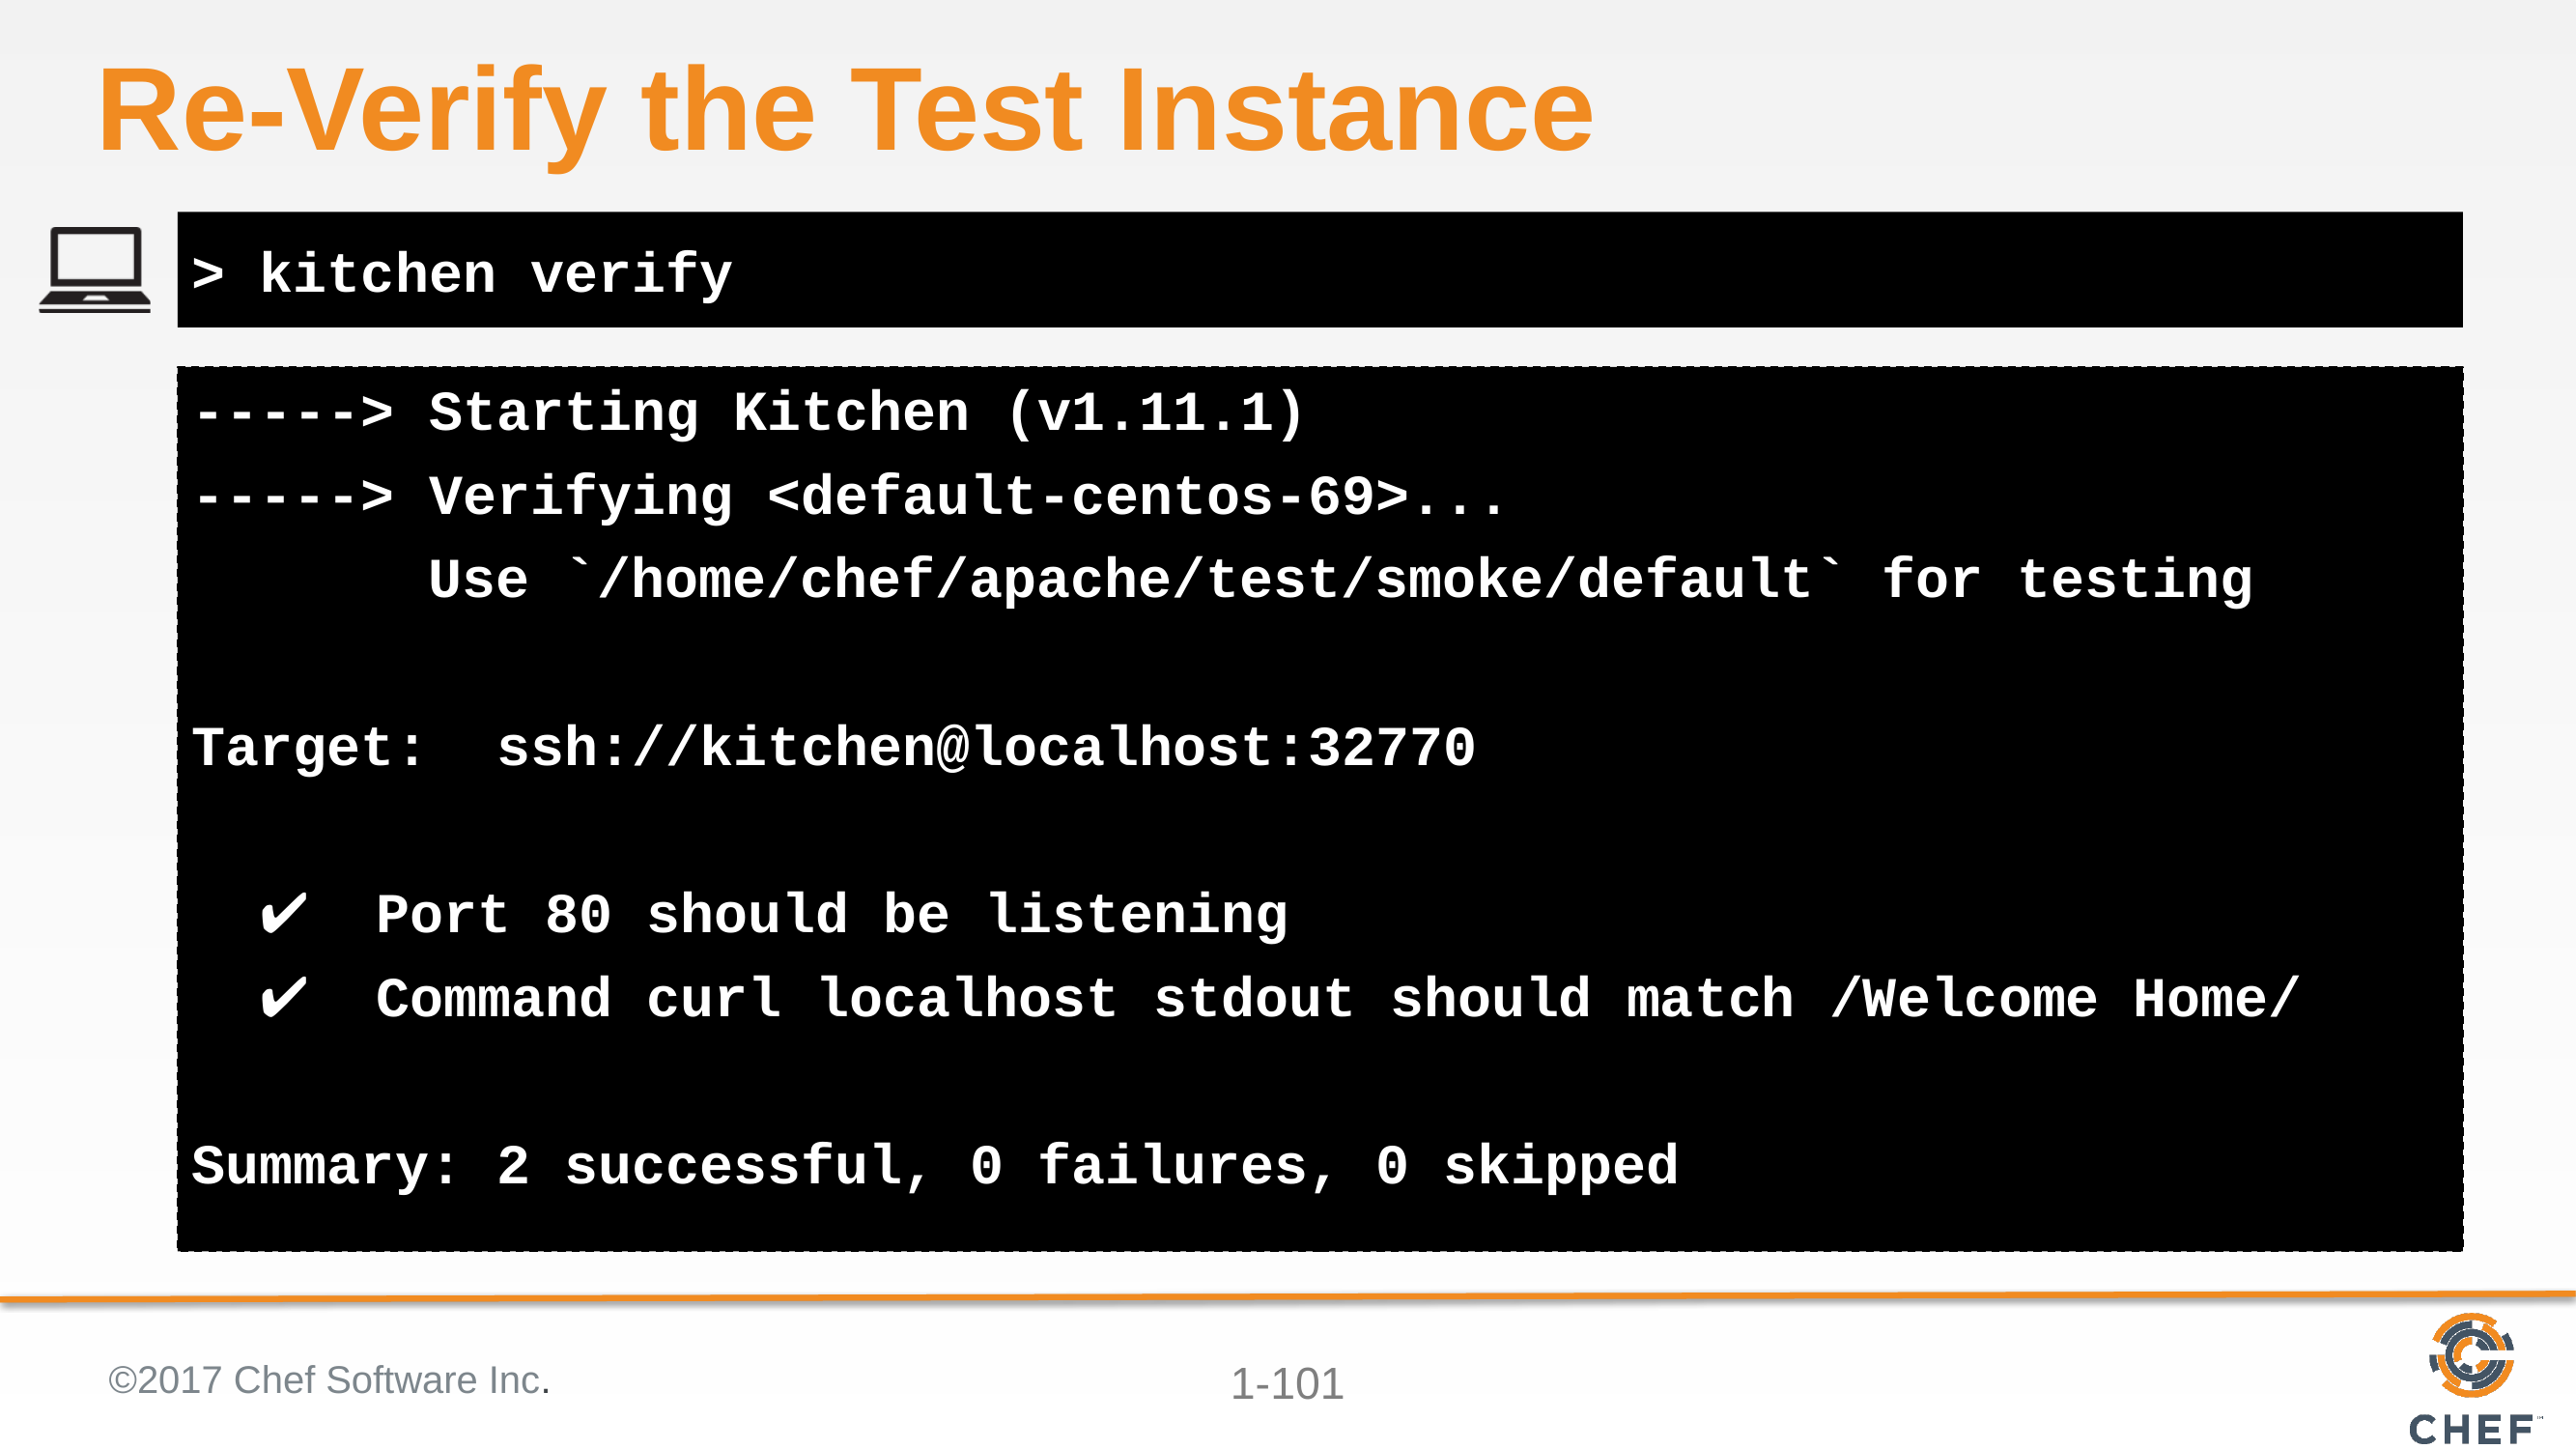

# Re-Verify the Test Instance
> kitchen verify
-----> Starting Kitchen (v1.11.1)
-----> Verifying <default-centos-69>...
       Use `/home/chef/apache/test/smoke/default` for testing

Target:  ssh://kitchen@localhost:32770

  ✔  Port 80 should be listening
  ✔  Command curl localhost stdout should match /Welcome Home/

Summary: 2 successful, 0 failures, 0 skipped